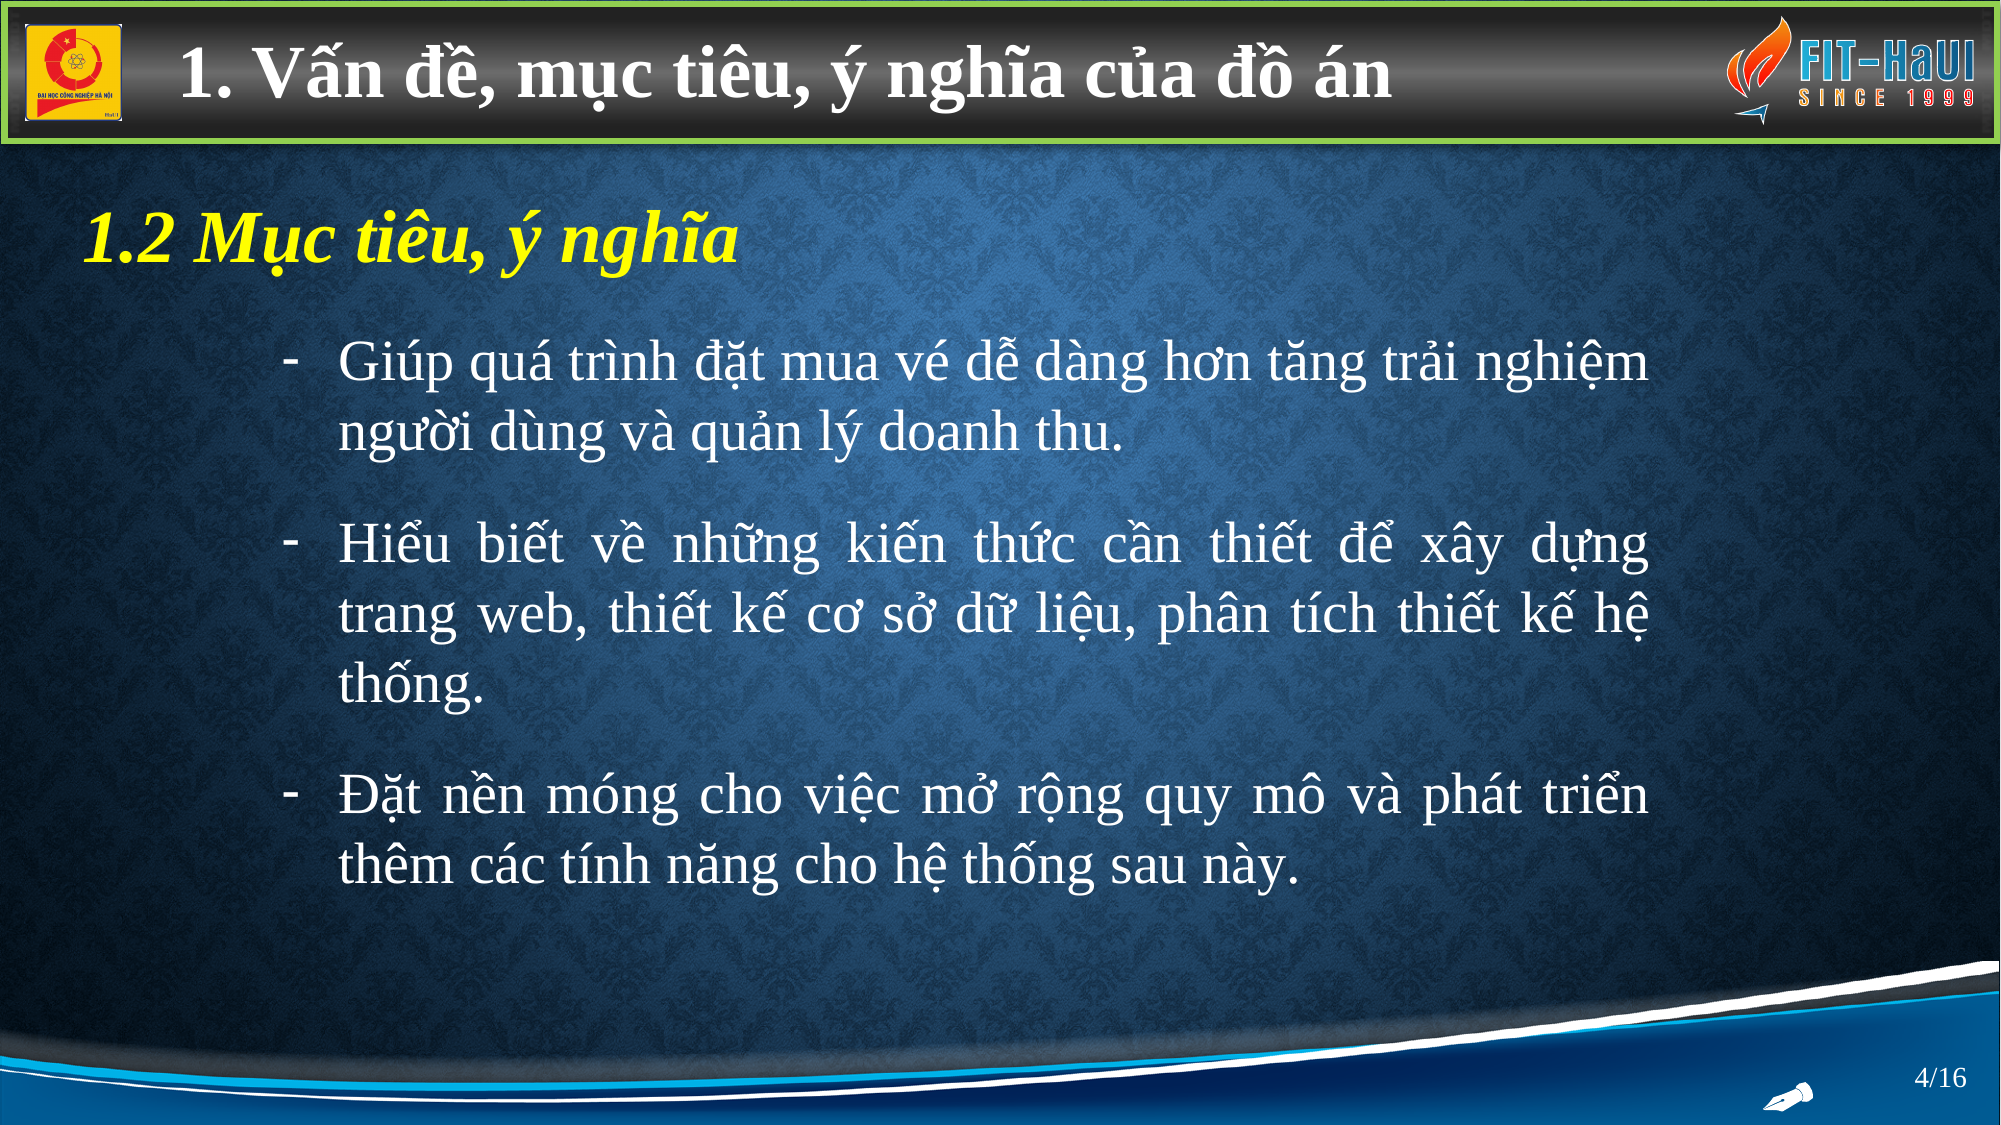

1. Vấn đề, mục tiêu, ý nghĩa của đồ án
1.2 Mục tiêu, ý nghĩa
Giúp quá trình đặt mua vé dễ dàng hơn tăng trải nghiệm người dùng và quản lý doanh thu.
Hiểu biết về những kiến thức cần thiết để xây dựng trang web, thiết kế cơ sở dữ liệu, phân tích thiết kế hệ thống.
Đặt nền móng cho việc mở rộng quy mô và phát triển thêm các tính năng cho hệ thống sau này.

4/16